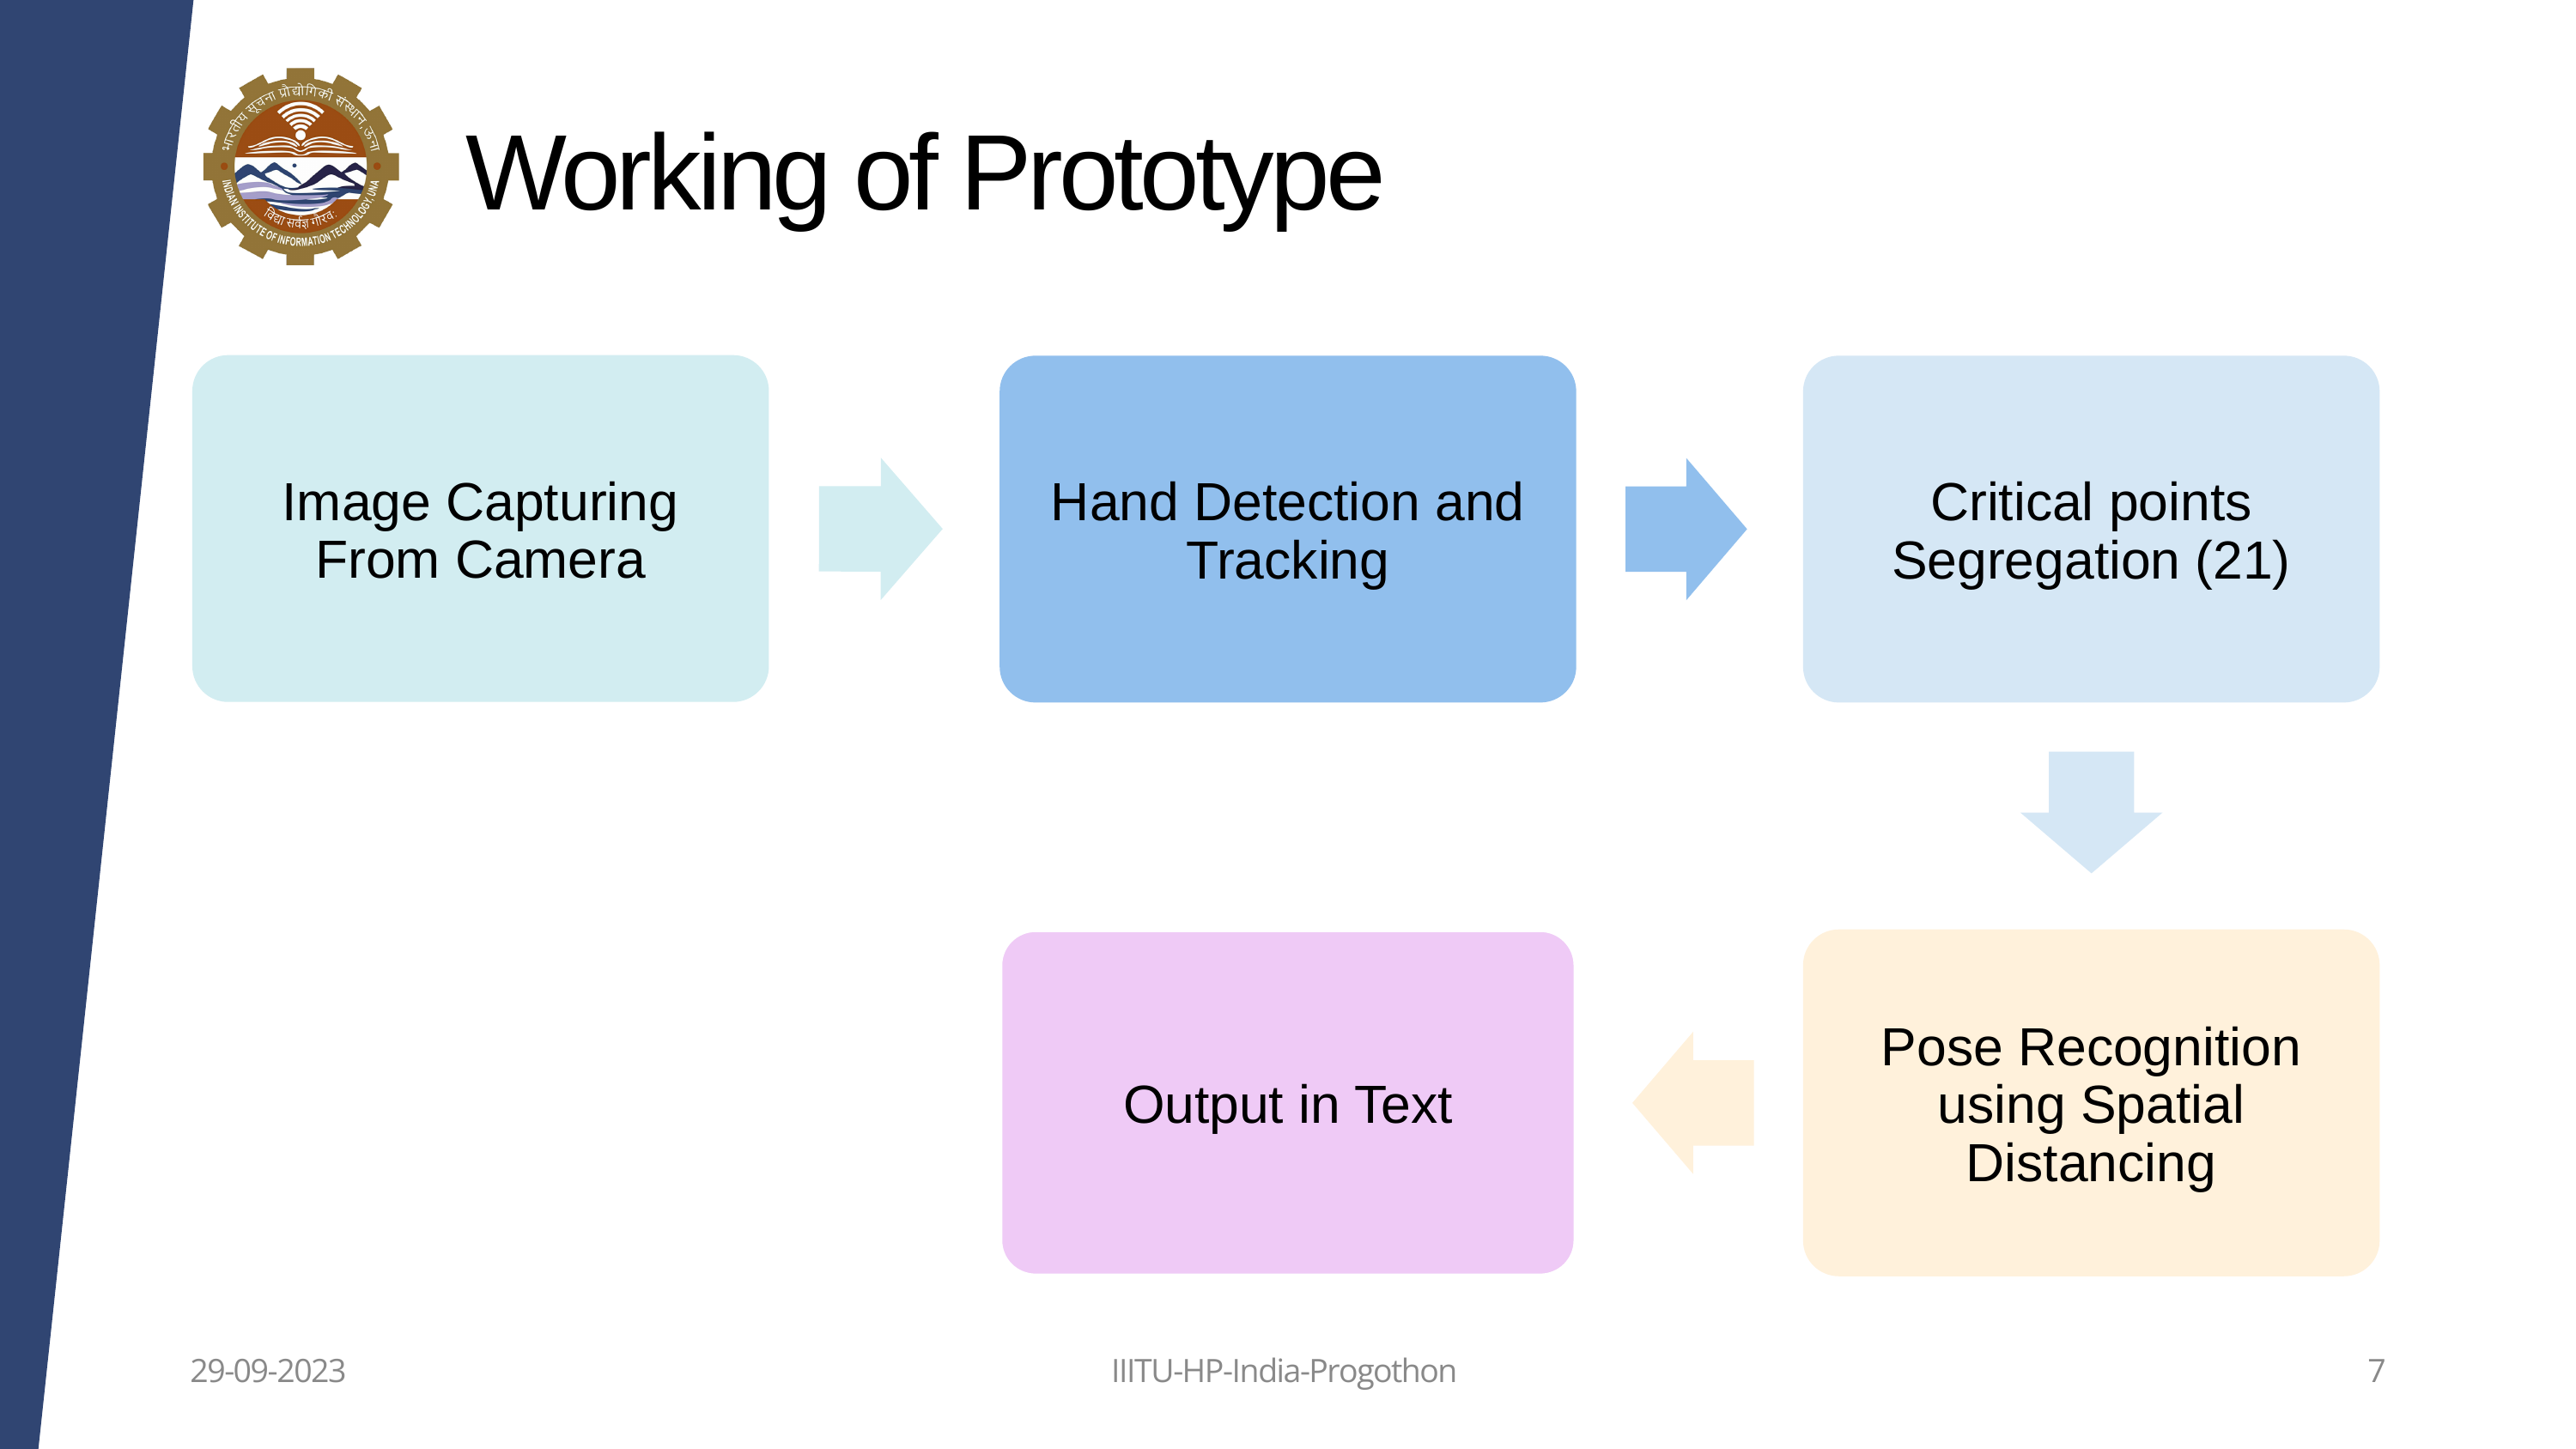

Working of Prototype

Image Capturing From Camera
Hand Detection and Tracking
Critical points Segregation (21)

Pose Recognition using Spatial Distancing

Output in Text
29-09-2023
IIITU-HP-India-Progothon
7